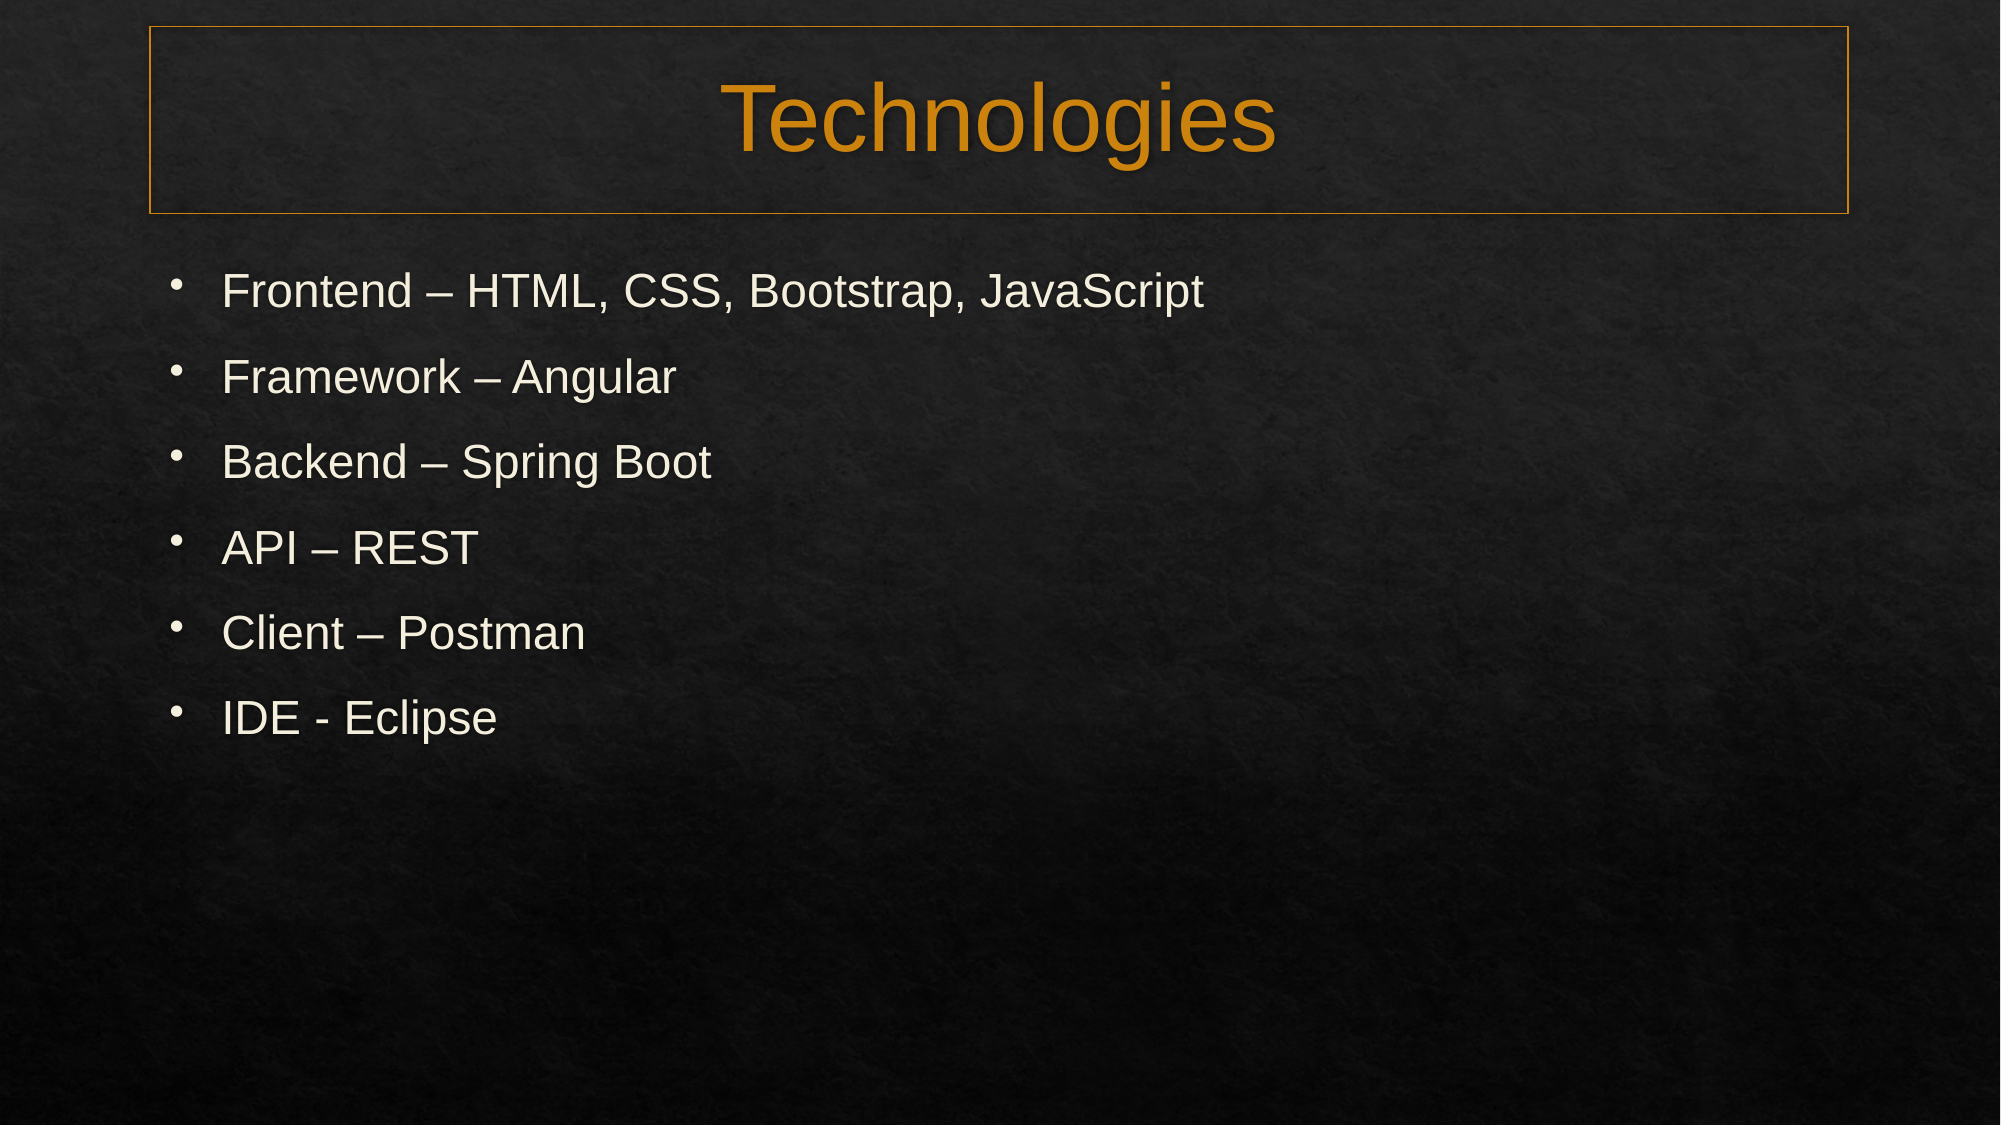

# Technologies
Frontend – HTML, CSS, Bootstrap, JavaScript
Framework – Angular
Backend – Spring Boot
API – REST
Client – Postman
IDE - Eclipse